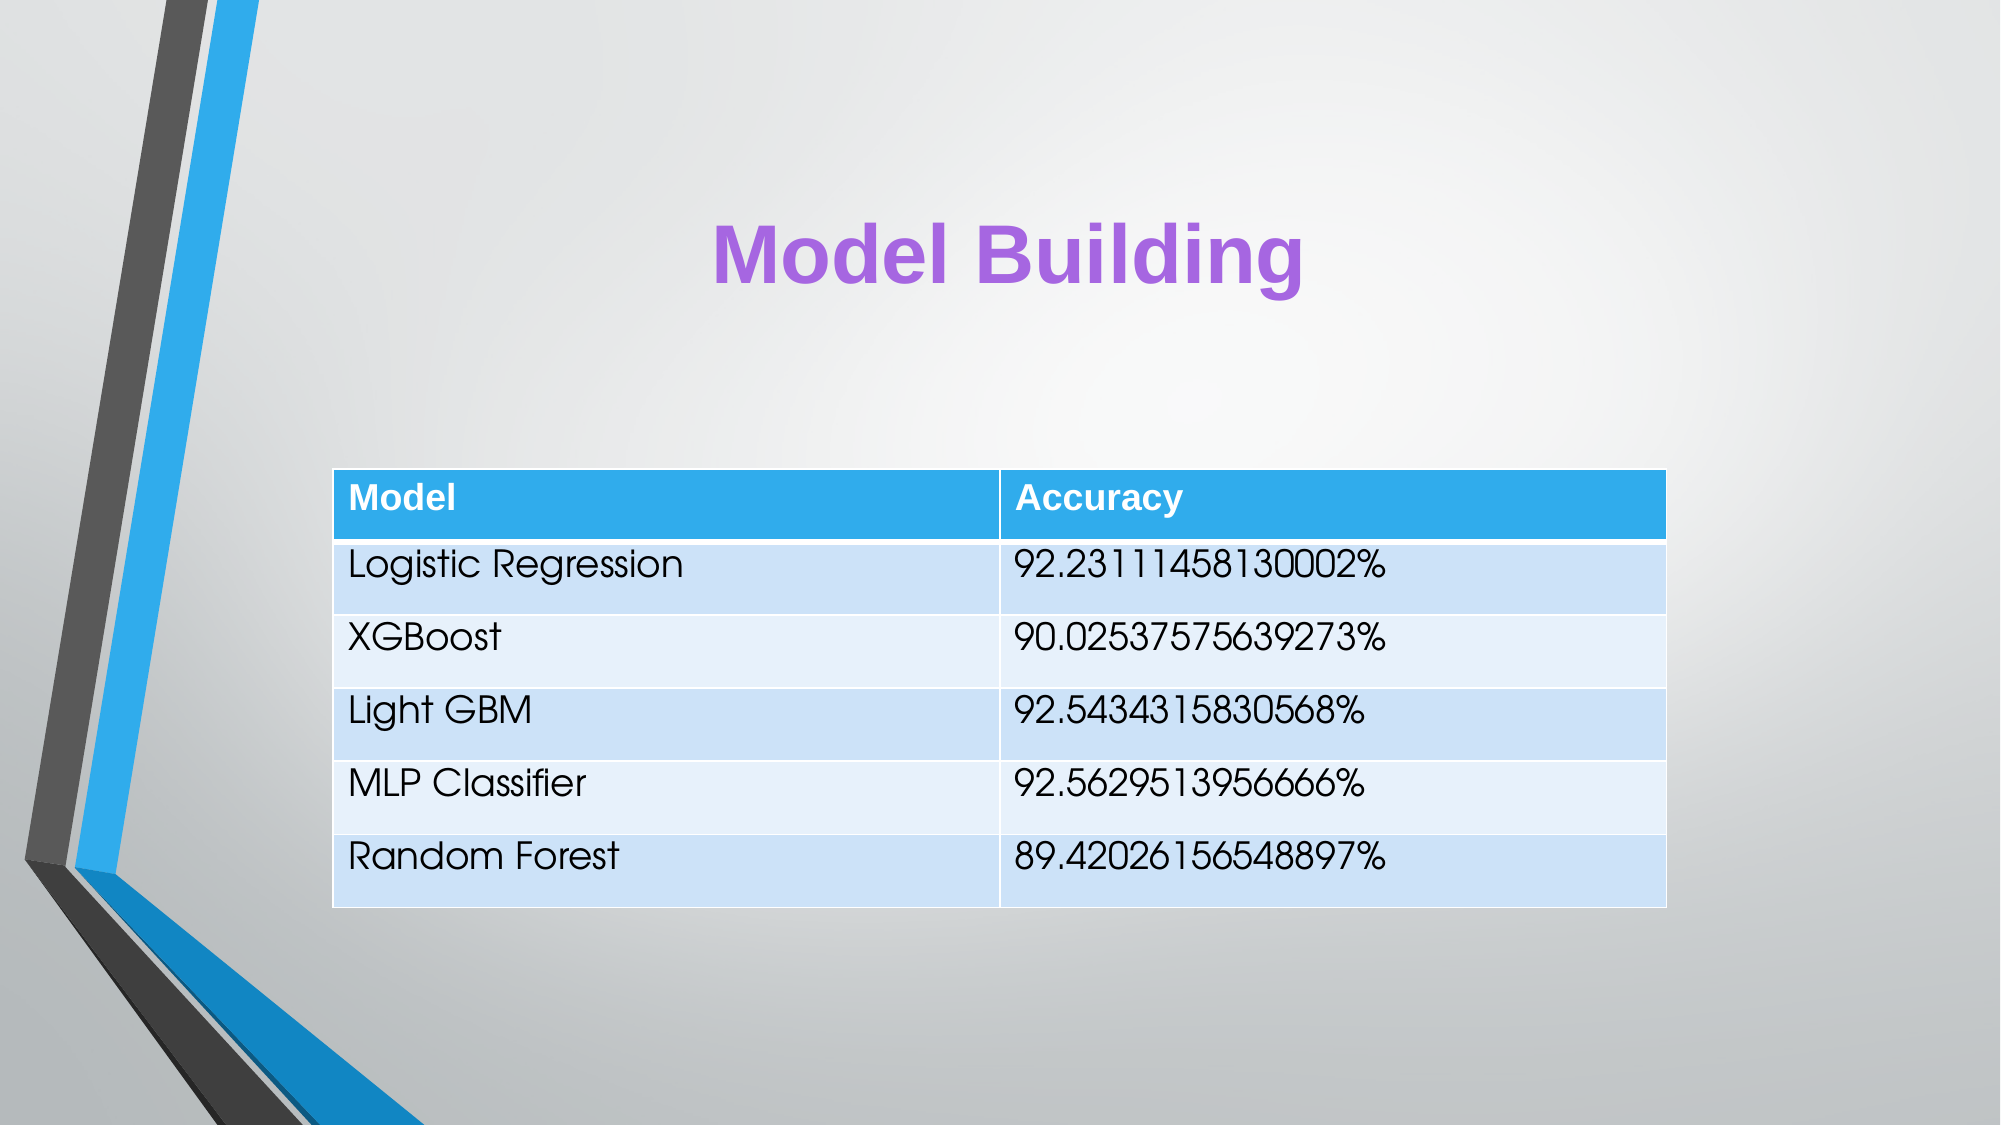

# Model Building
| Model | Accuracy |
| --- | --- |
| Logistic Regression | 92.23111458130002% |
| XGBoost | 90.02537575639273% |
| Light GBM | 92.5434315830568% |
| MLP Classifier | 92.5629513956666% |
| Random Forest | 89.42026156548897% |